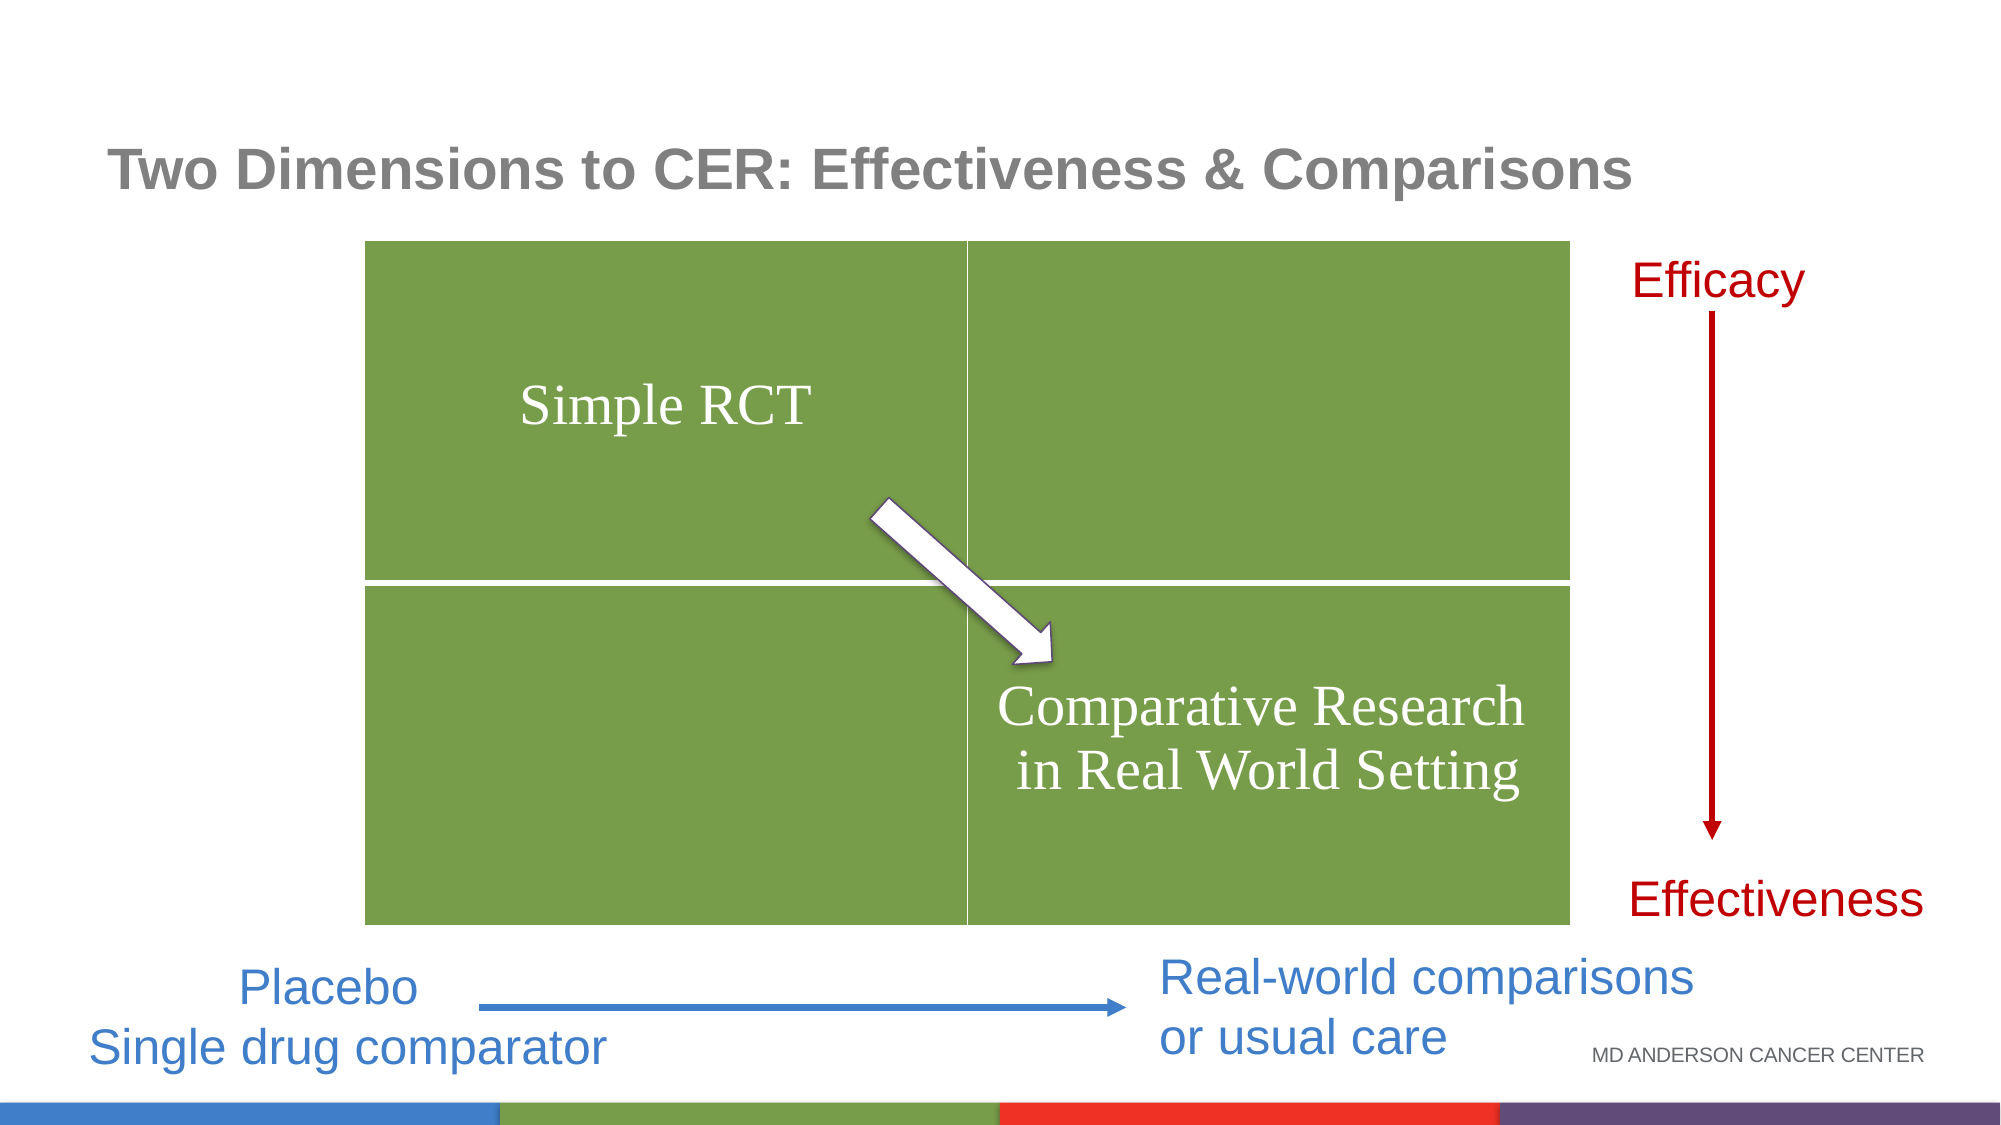

# Two Dimensions to CER: Effectiveness & Comparisons
| Simple RCT |  |
| --- | --- |
|  | Comparative Research in Real World Setting |
Efficacy

Effectiveness
Real-world comparisons
or usual care
	Placebo
Single drug comparator